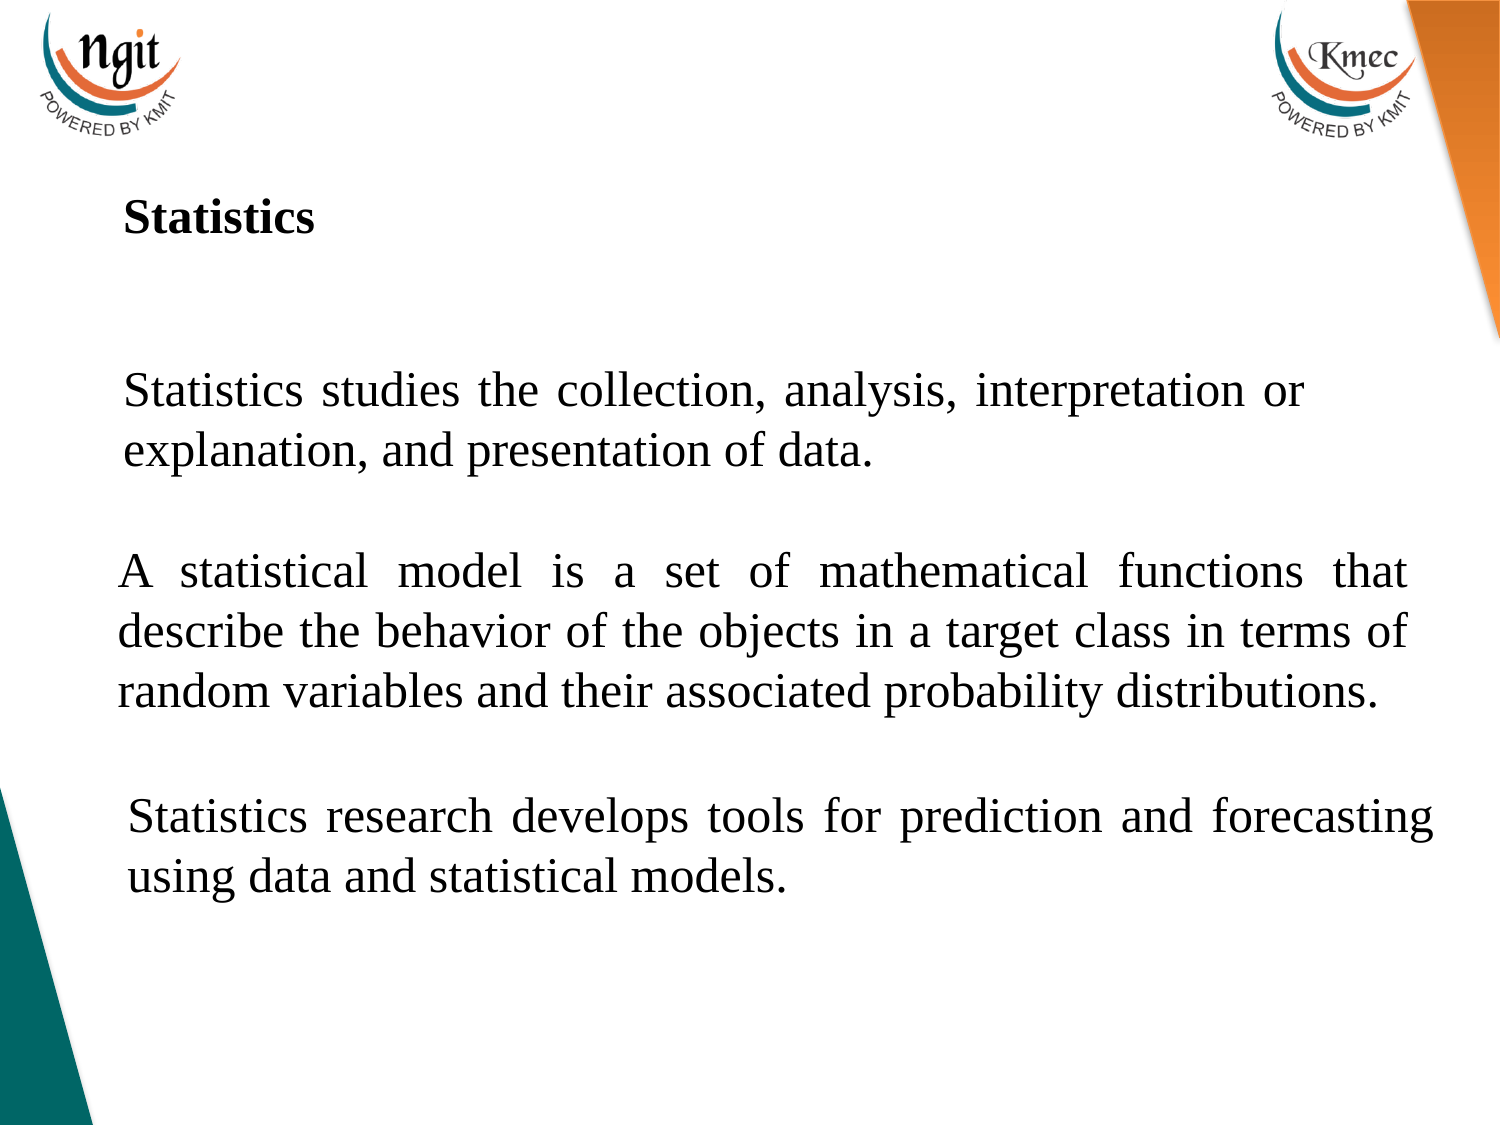

Statistics
Statistics studies the collection, analysis, interpretation or explanation, and presentation of data.
A statistical model is a set of mathematical functions that describe the behavior of the objects in a target class in terms of random variables and their associated probability distributions.
Statistics research develops tools for prediction and forecasting using data and statistical models.